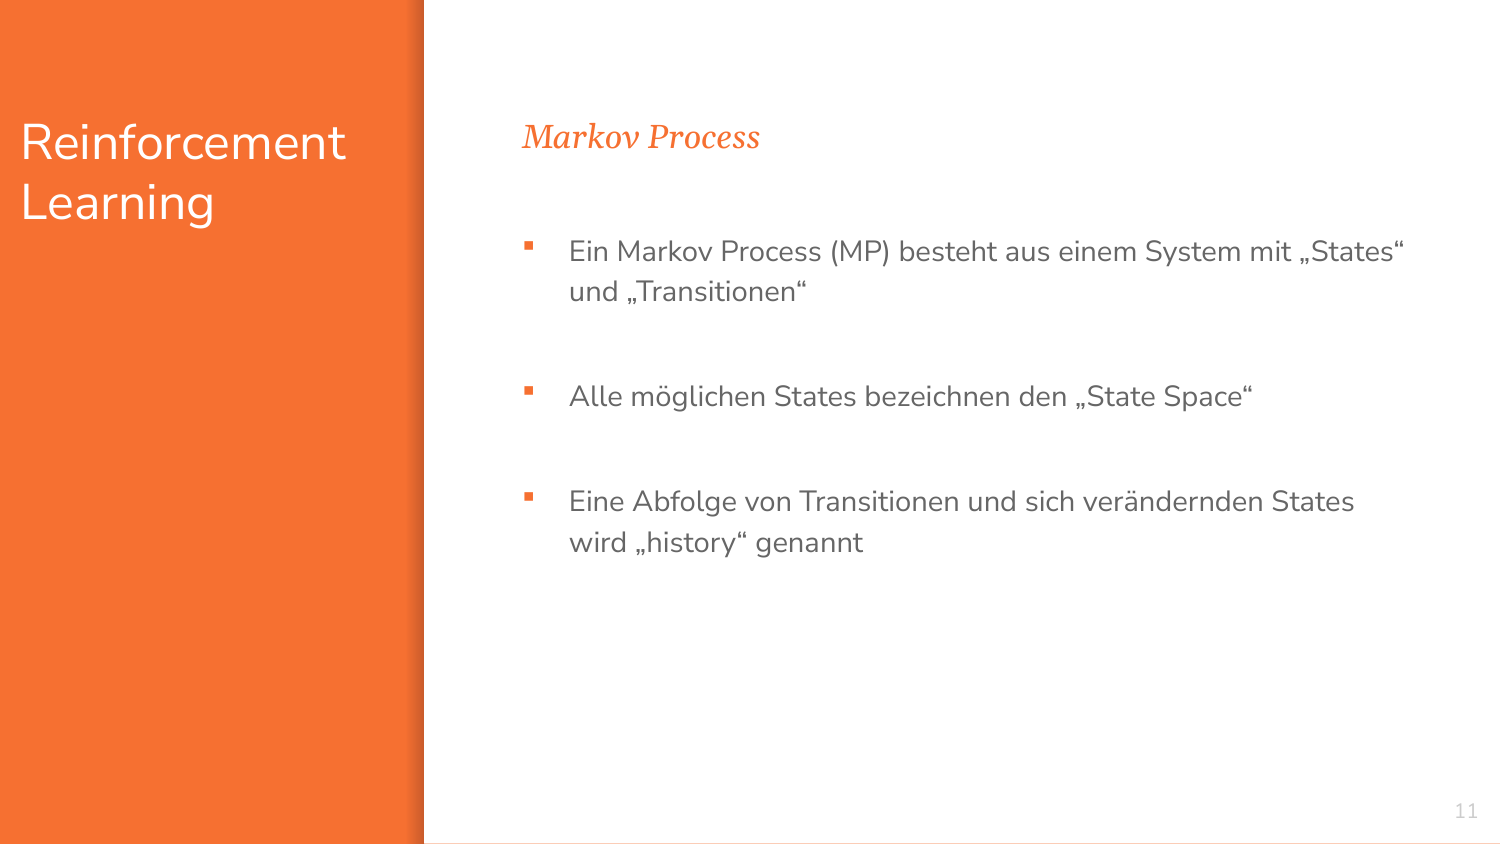

# Reinforcement Learning
Markov Process
Ein Markov Process (MP) besteht aus einem System mit „States“ und „Transitionen“

Alle möglichen States bezeichnen den „State Space“

Eine Abfolge von Transitionen und sich verändernden States wird „history“ genannt

11